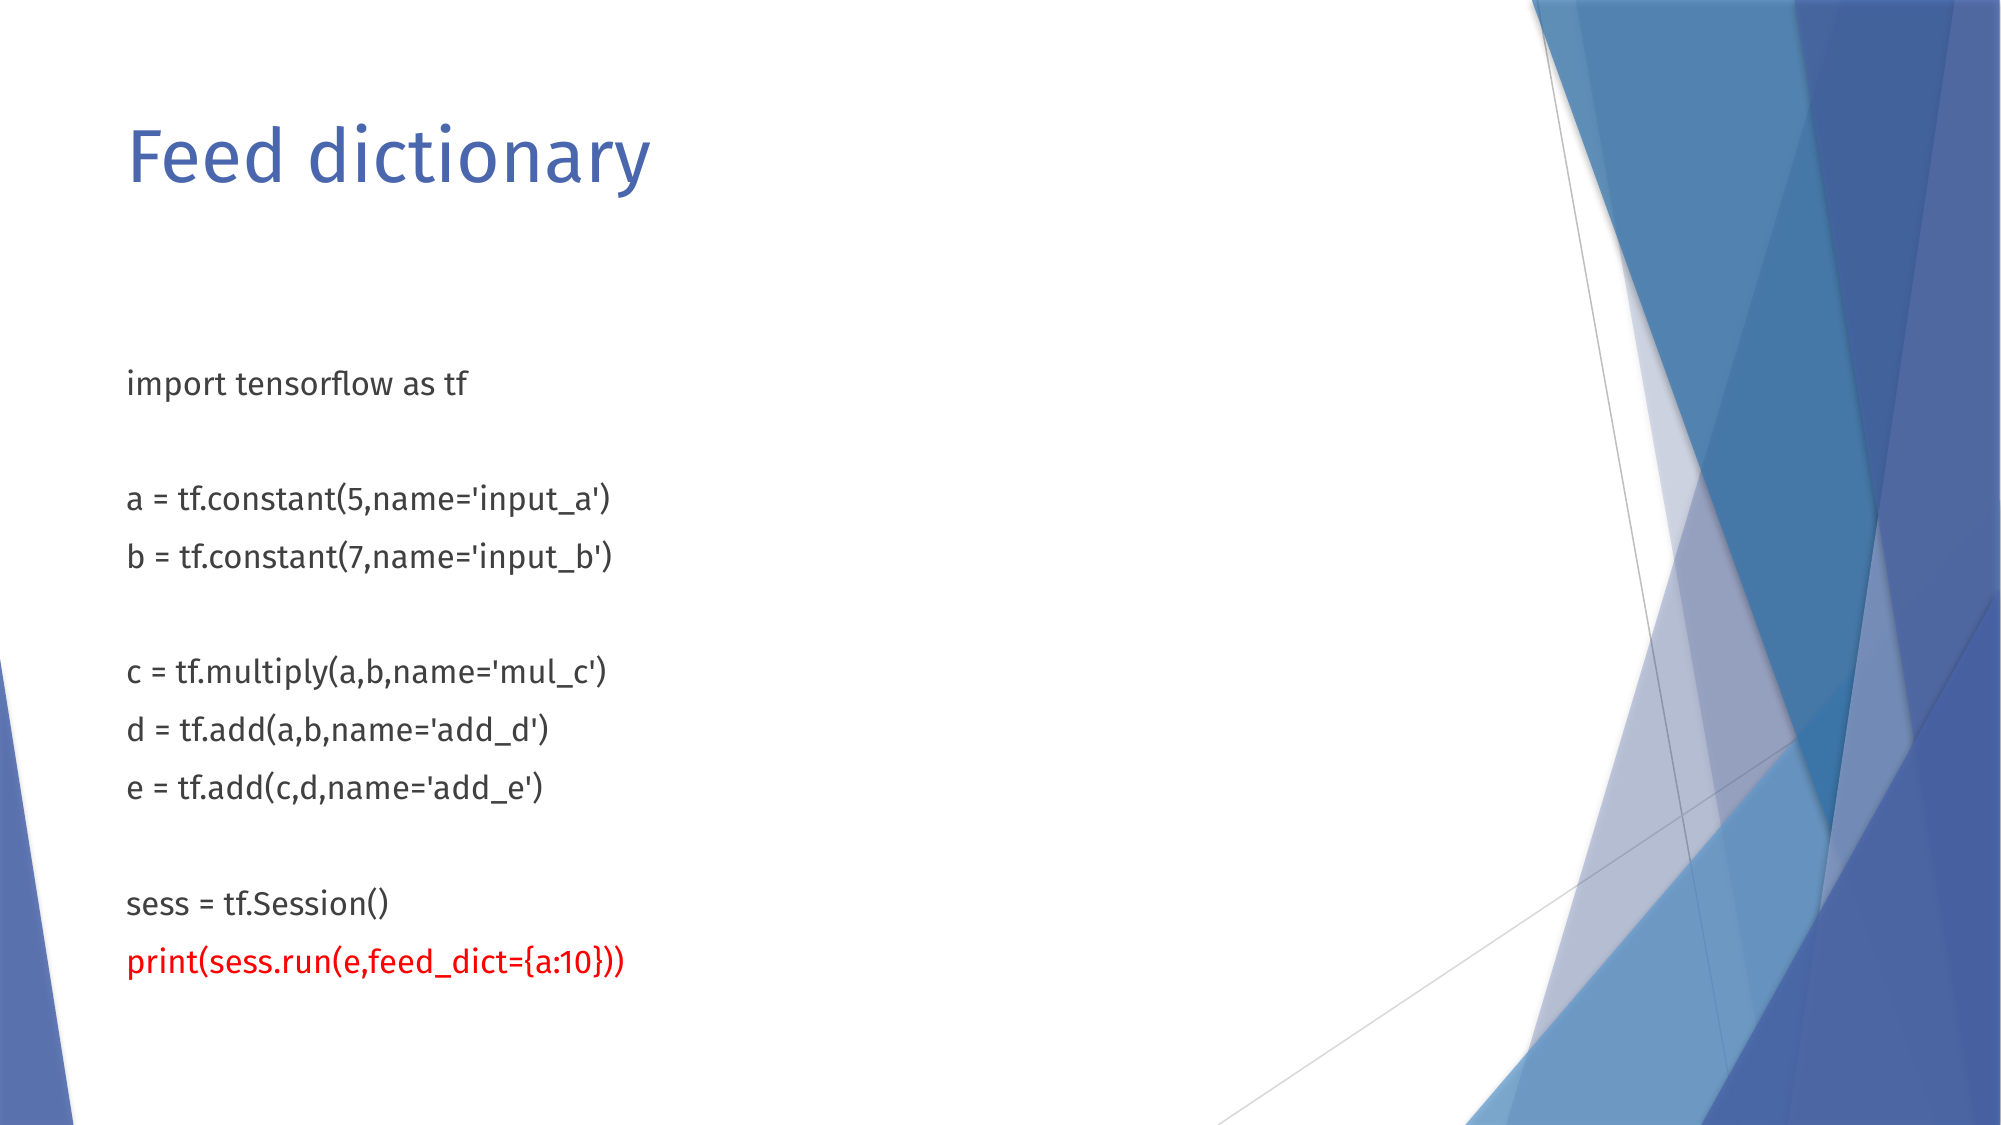

# Feed dictionary
import tensorflow as tf

a = tf.constant(5,name='input_a')
b = tf.constant(7,name='input_b')

c = tf.multiply(a,b,name='mul_c')
d = tf.add(a,b,name='add_d')
e = tf.add(c,d,name='add_e')

sess = tf.Session()
print(sess.run(e,feed_dict={a:10}))